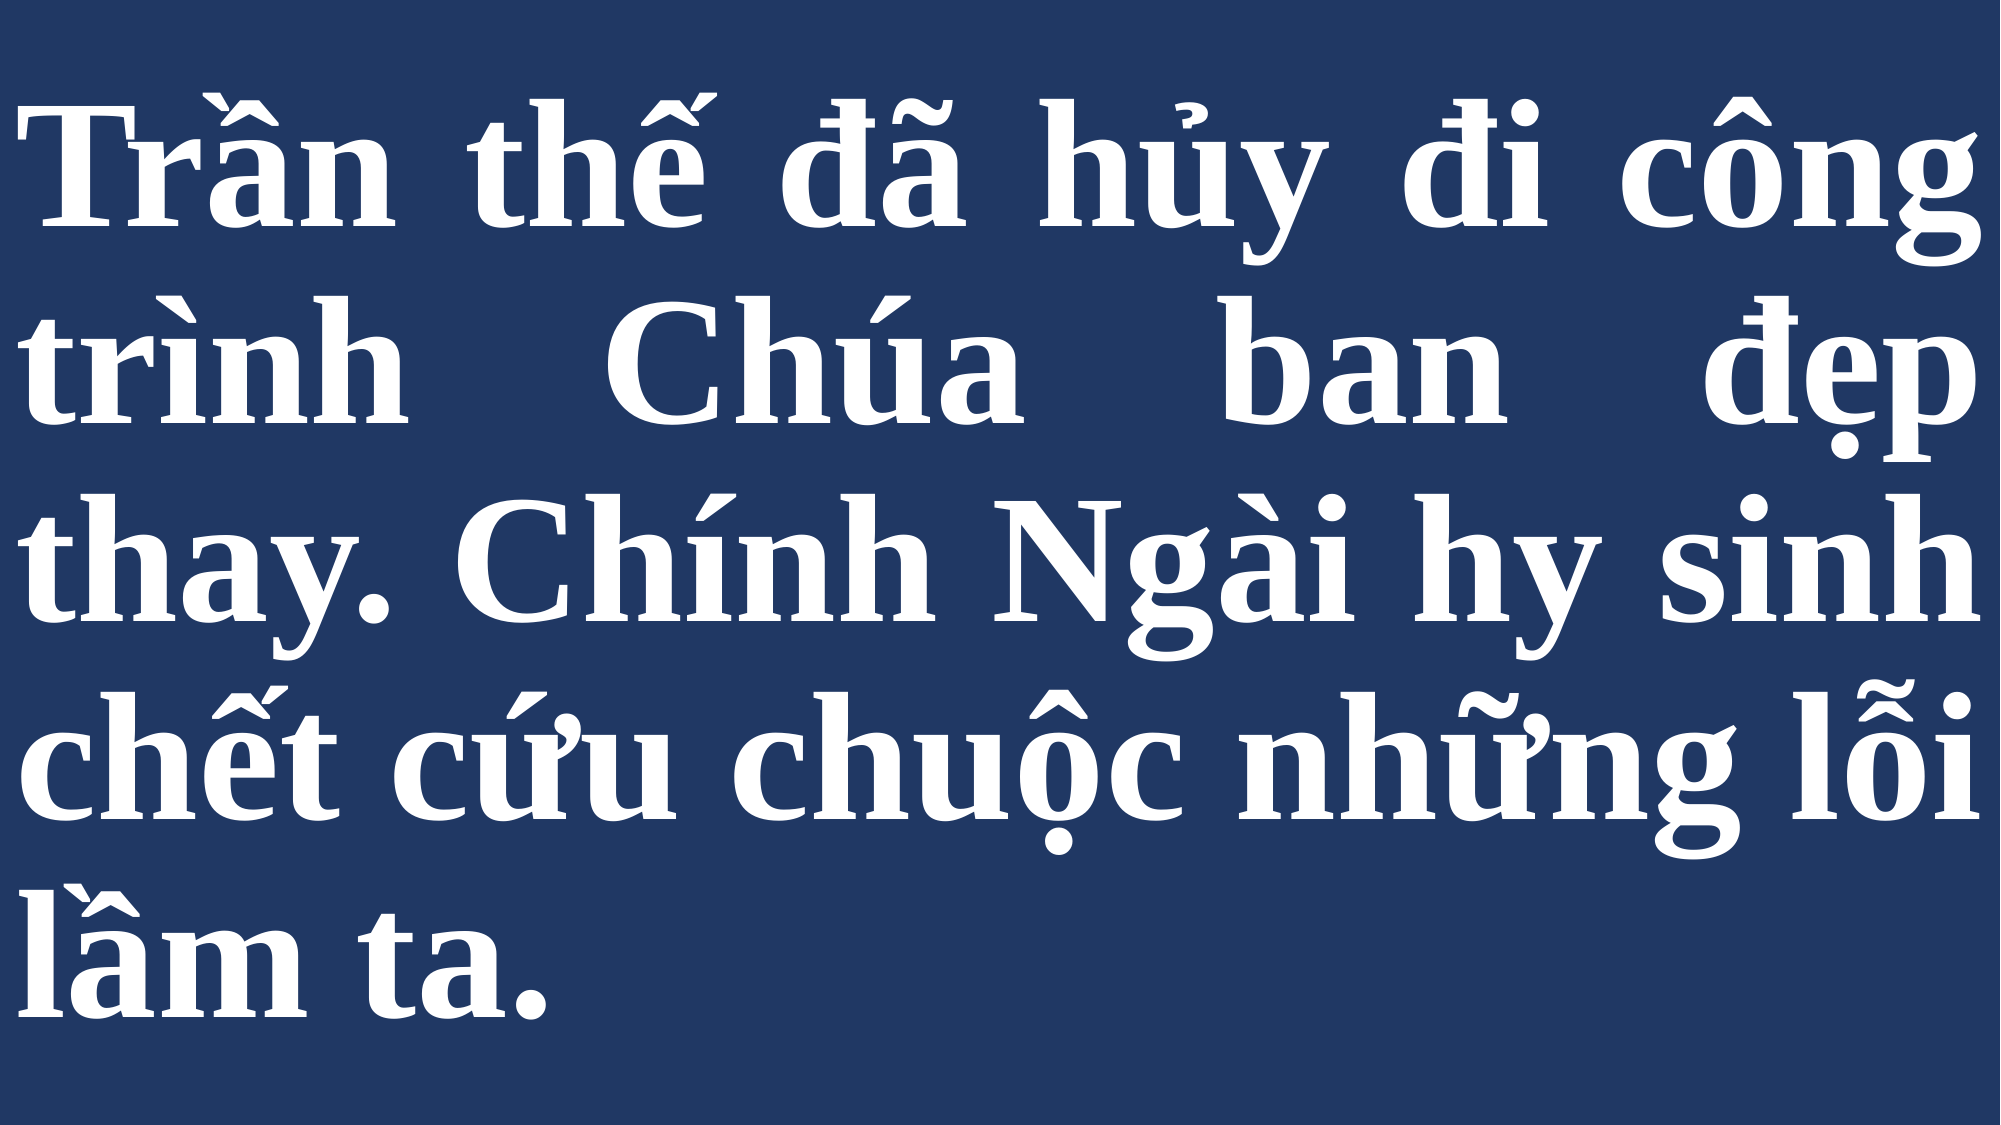

# Trần thế đã hủy đi công trình Chúa ban đẹp thay. Chính Ngài hy sinh chết cứu chuộc những lỗi lầm ta.